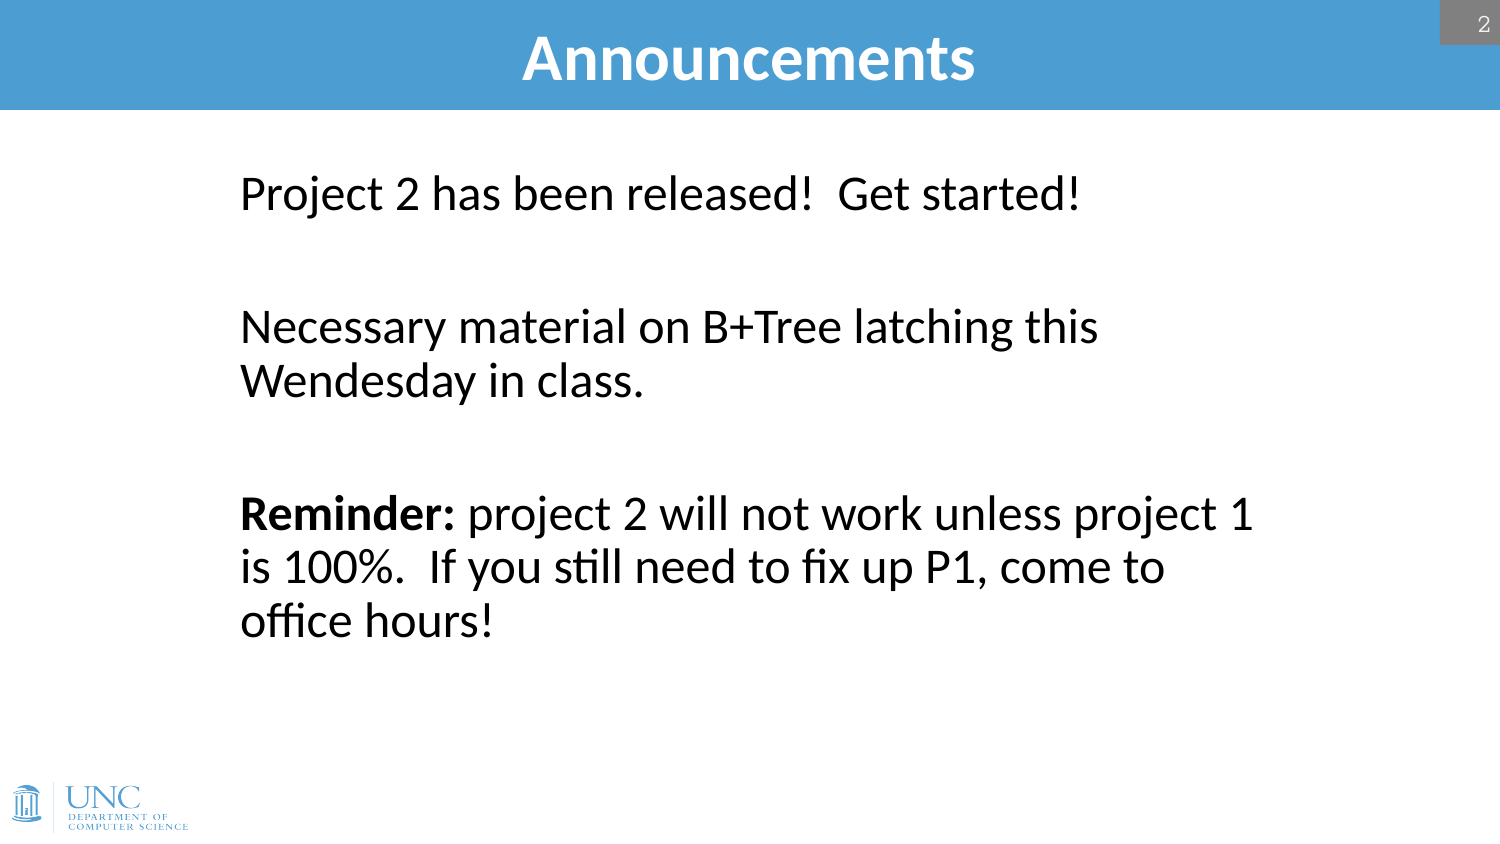

2
# Announcements
Project 2 has been released!  Get started!

Necessary material on B+Tree latching this Wendesday in class.

Reminder: project 2 will not work unless project 1 is 100%.  If you still need to fix up P1, come to office hours!